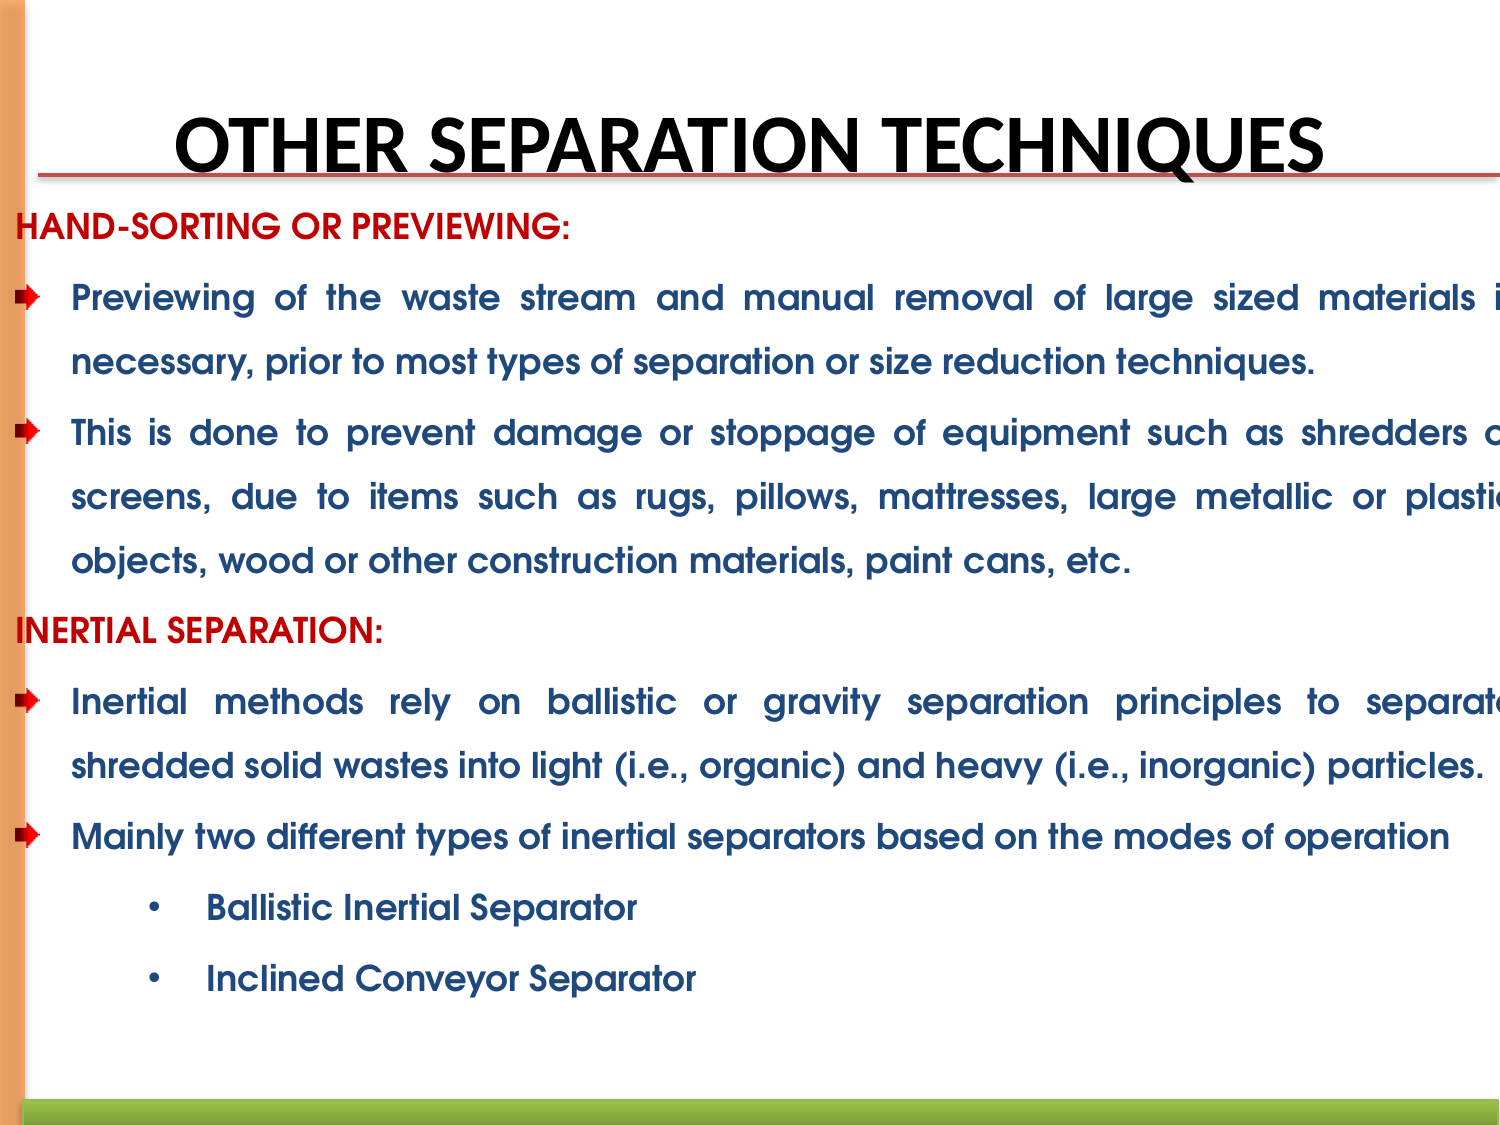

# OTHER SEPARATION TECHNIQUES
HAND-SORTING OR PREVIEWING:
Previewing of the waste stream and manual removal of large sized materials is necessary, prior to most types of separation or size reduction techniques.
This is done to prevent damage or stoppage of equipment such as shredders or screens, due to items such as rugs, pillows, mattresses, large metallic or plastic objects, wood or other construction materials, paint cans, etc.
INERTIAL SEPARATION:
Inertial methods rely on ballistic or gravity separation principles to separate shredded solid wastes into light (i.e., organic) and heavy (i.e., inorganic) particles.
Mainly two different types of inertial separators based on the modes of operation
Ballistic Inertial Separator
Inclined Conveyor Separator